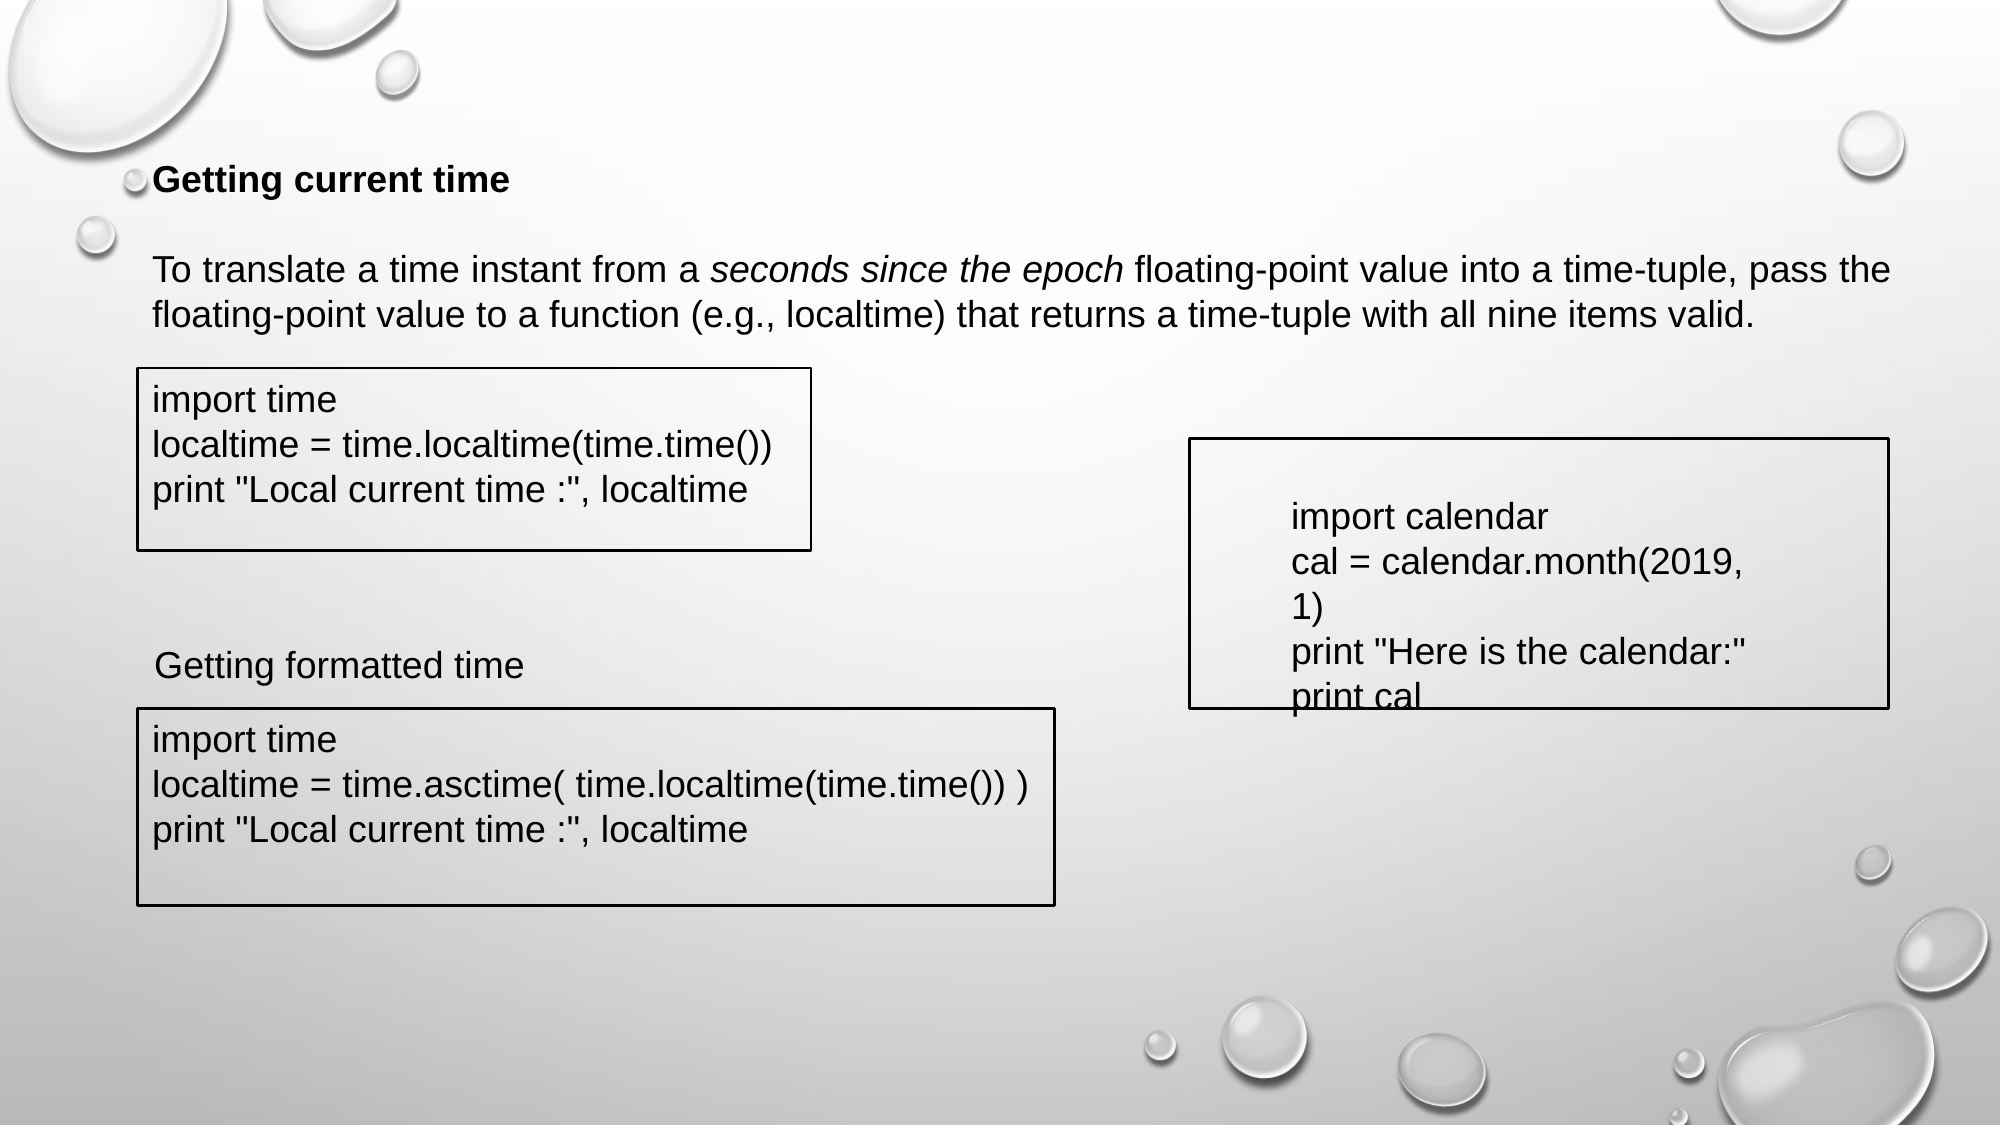

Getting current time

To translate a time instant from a seconds since the epoch floating-point value into a time-tuple, pass the floating-point value to a function (e.g., localtime) that returns a time-tuple with all nine items valid.
import time
localtime = time.localtime(time.time())
print "Local current time :", localtime

import calendar
cal = calendar.month(2019, 1)
print "Here is the calendar:"
print cal
Getting formatted time
import time
localtime = time.asctime( time.localtime(time.time()) )
print "Local current time :", localtime